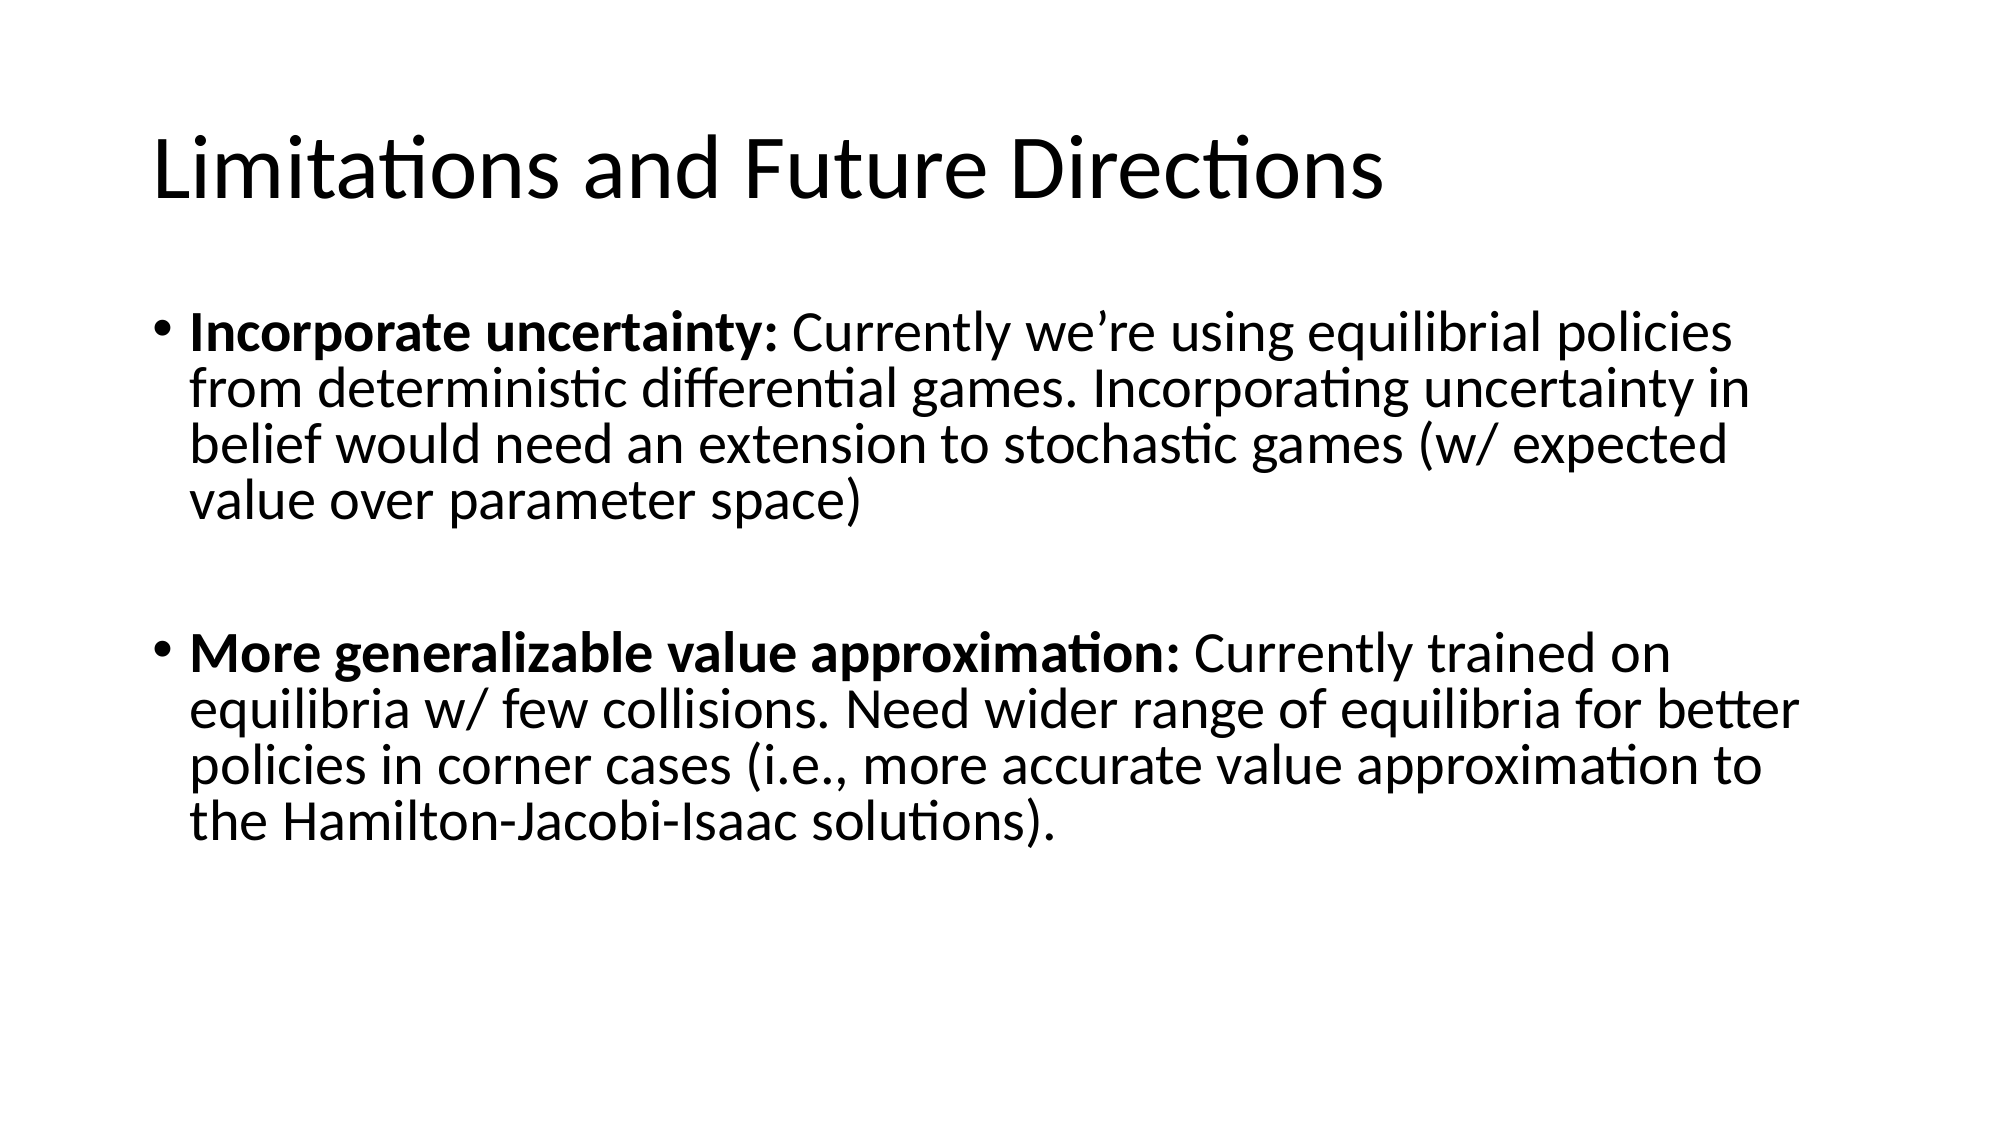

# Limitations and Future Directions
Incorporate uncertainty: Currently we’re using equilibrial policies from deterministic differential games. Incorporating uncertainty in belief would need an extension to stochastic games (w/ expected value over parameter space)

More generalizable value approximation: Currently trained on equilibria w/ few collisions. Need wider range of equilibria for better policies in corner cases (i.e., more accurate value approximation to the Hamilton-Jacobi-Isaac solutions).